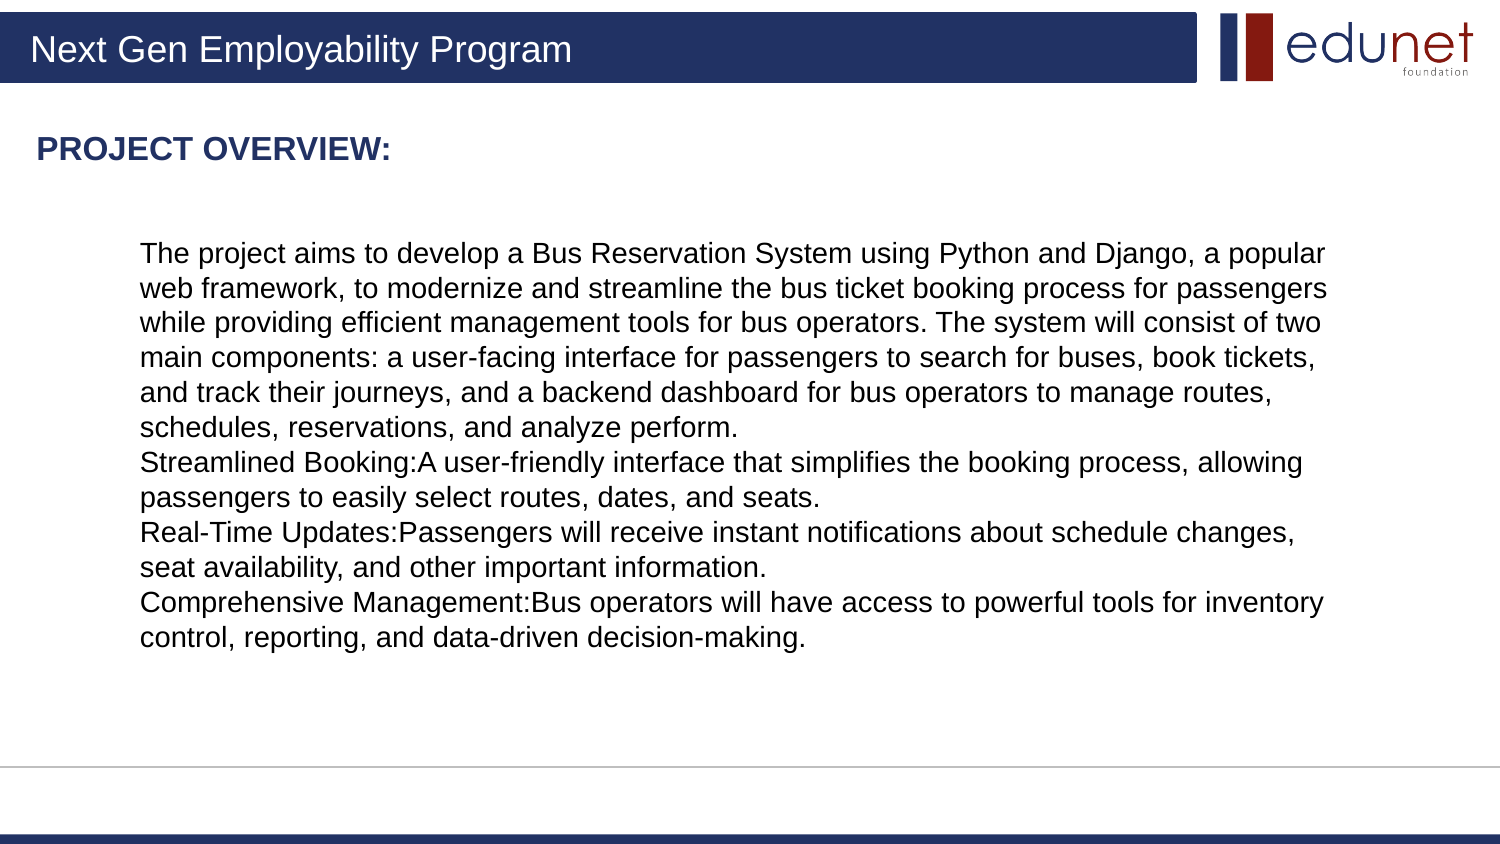

PROJECT OVERVIEW:
The project aims to develop a Bus Reservation System using Python and Django, a popular web framework, to modernize and streamline the bus ticket booking process for passengers while providing efficient management tools for bus operators. The system will consist of two main components: a user-facing interface for passengers to search for buses, book tickets, and track their journeys, and a backend dashboard for bus operators to manage routes, schedules, reservations, and analyze perform.
Streamlined Booking:A user-friendly interface that simplifies the booking process, allowing passengers to easily select routes, dates, and seats.
Real-Time Updates:Passengers will receive instant notifications about schedule changes, seat availability, and other important information.
Comprehensive Management:Bus operators will have access to powerful tools for inventory control, reporting, and data-driven decision-making.